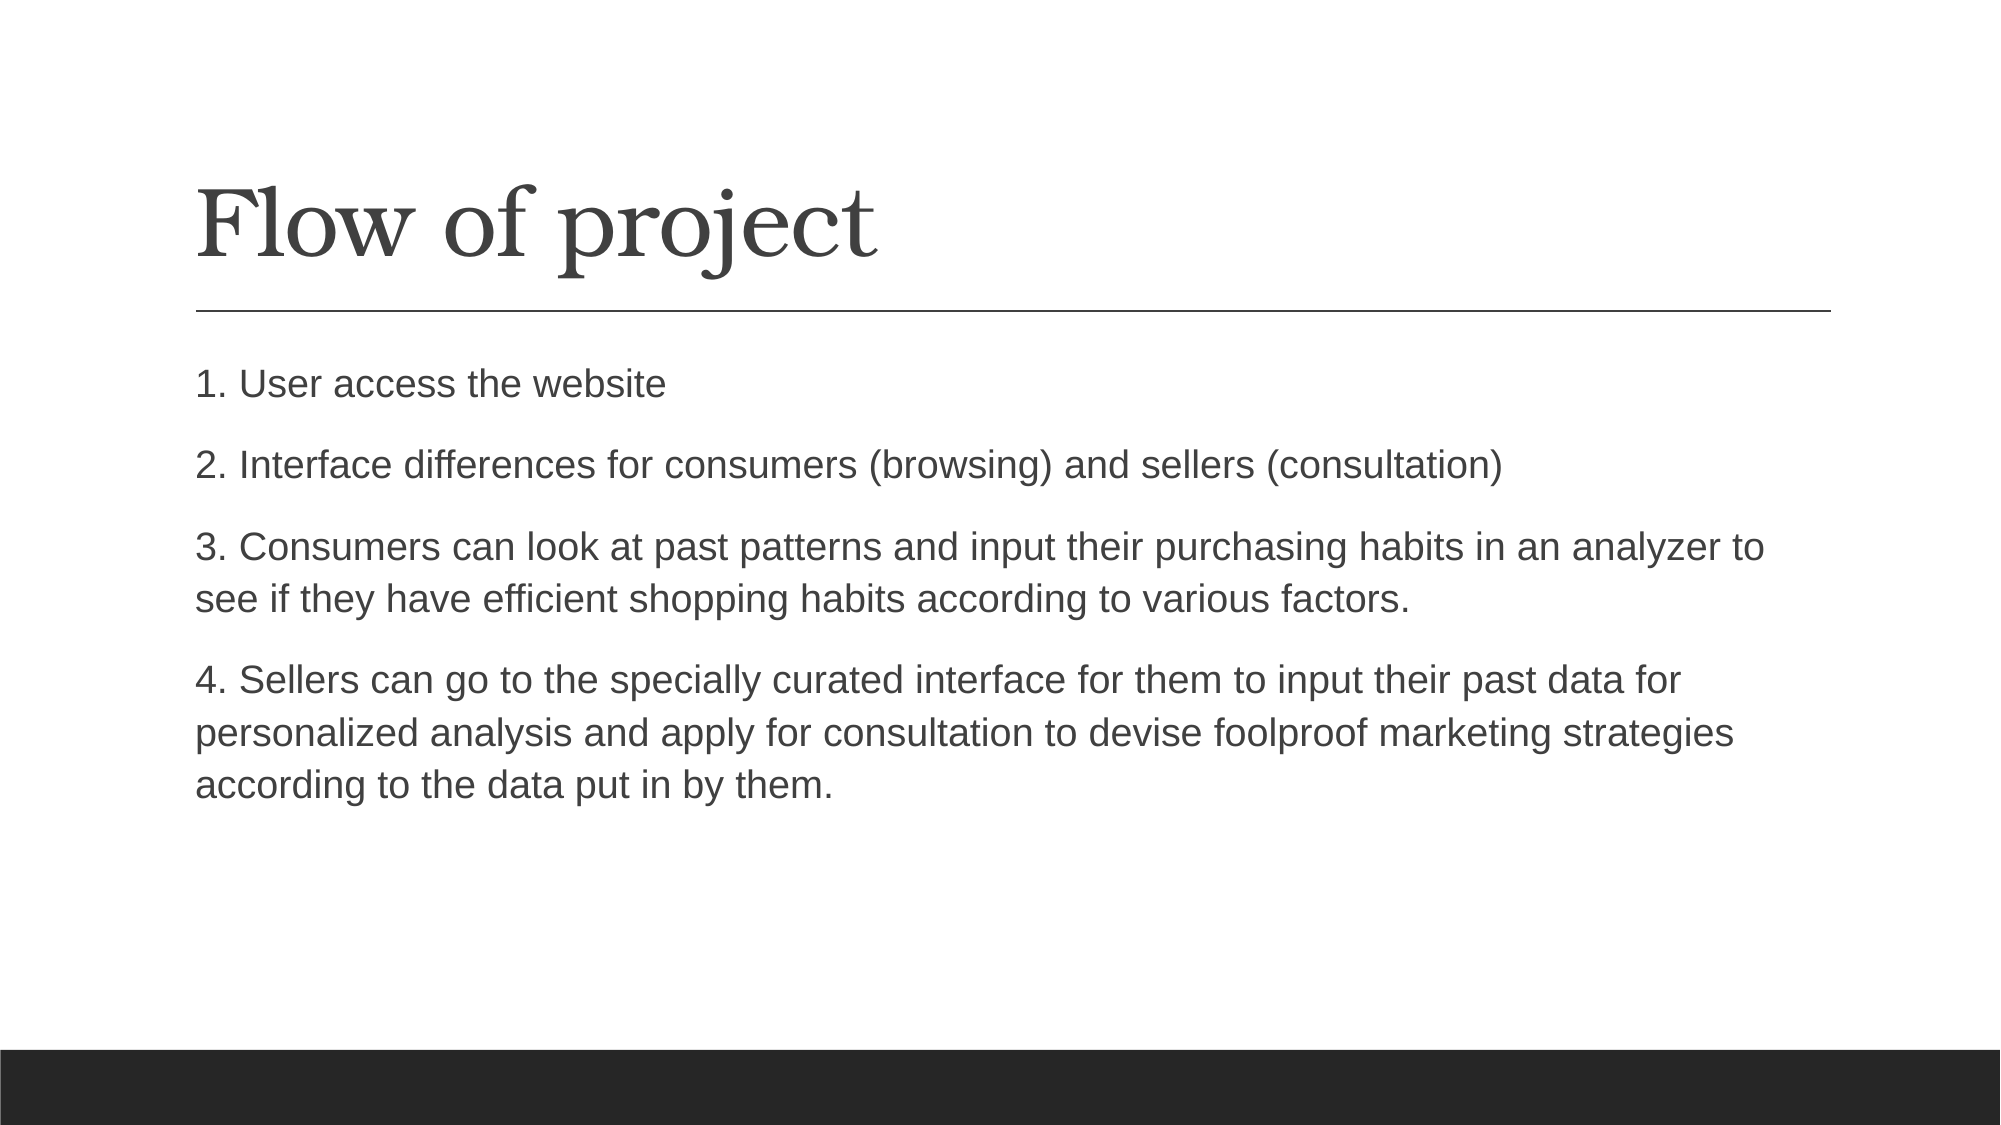

# Flow of project
1. User access the website
2. Interface differences for consumers (browsing) and sellers (consultation)
3. Consumers can look at past patterns and input their purchasing habits in an analyzer to see if they have efficient shopping habits according to various factors.
4. Sellers can go to the specially curated interface for them to input their past data for personalized analysis and apply for consultation to devise foolproof marketing strategies according to the data put in by them.